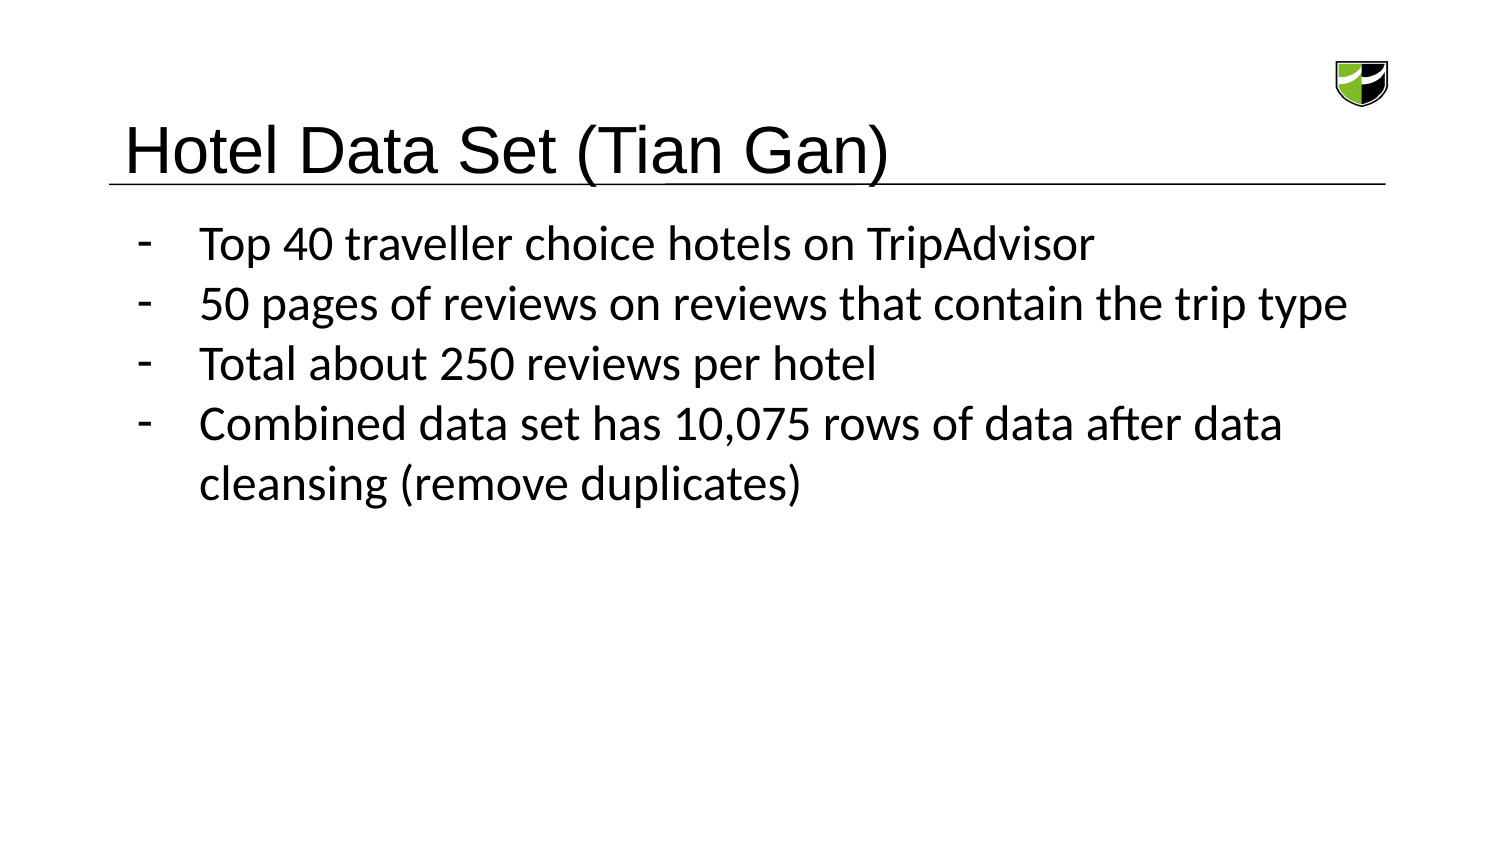

# Hotel Data Set (Tian Gan)
Top 40 traveller choice hotels on TripAdvisor
50 pages of reviews on reviews that contain the trip type
Total about 250 reviews per hotel
Combined data set has 10,075 rows of data after data cleansing (remove duplicates)